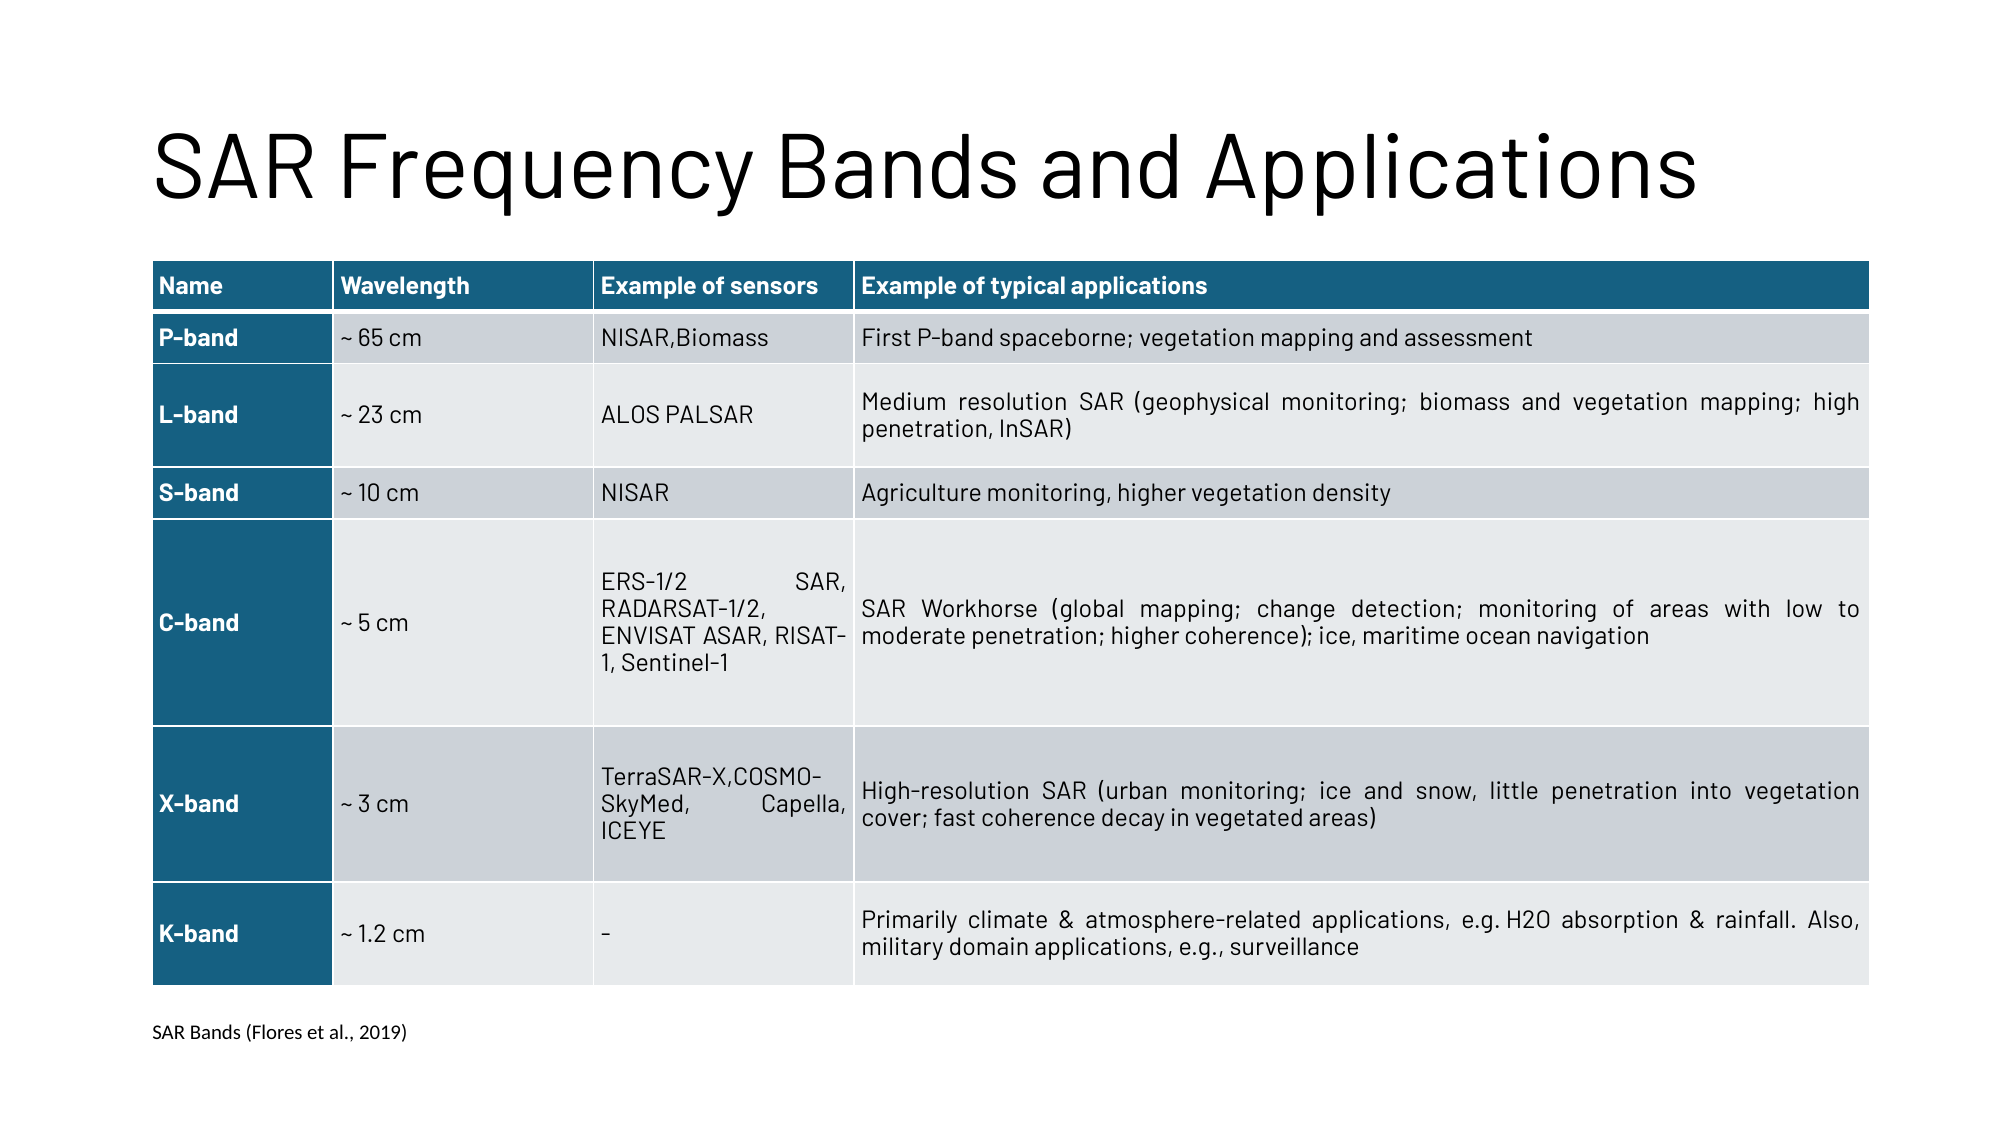

# SAR Frequency Bands and Applications
| Name | Wavelength | Example of sensors | Example of typical applications |
| --- | --- | --- | --- |
| P-band | ~ 65 cm | NISAR,Biomass | First P-band spaceborne; vegetation mapping and assessment |
| L-band | ~ 23 cm | ALOS PALSAR | Medium resolution SAR (geophysical monitoring; biomass and vegetation mapping; high penetration, InSAR) |
| S-band | ~ 10 cm | NISAR | Agriculture monitoring, higher vegetation density |
| C-band | ~ 5 cm | ERS-1/2 SAR, RADARSAT-1/2, ENVISAT ASAR, RISAT-1, Sentinel-1 | SAR Workhorse (global mapping; change detection; monitoring of areas with low to moderate penetration; higher coherence); ice, maritime ocean navigation |
| X-band | ~ 3 cm | TerraSAR-X,COSMO-SkyMed, Capella, ICEYE | High-resolution SAR (urban monitoring; ice and snow, little penetration into vegetation cover; fast coherence decay in vegetated areas) |
| K-band | ~ 1.2 cm | - | Primarily climate & atmosphere-related applications, e.g. H2O absorption & rainfall. Also, military domain applications, e.g., surveillance |
SAR Bands (Flores et al., 2019)